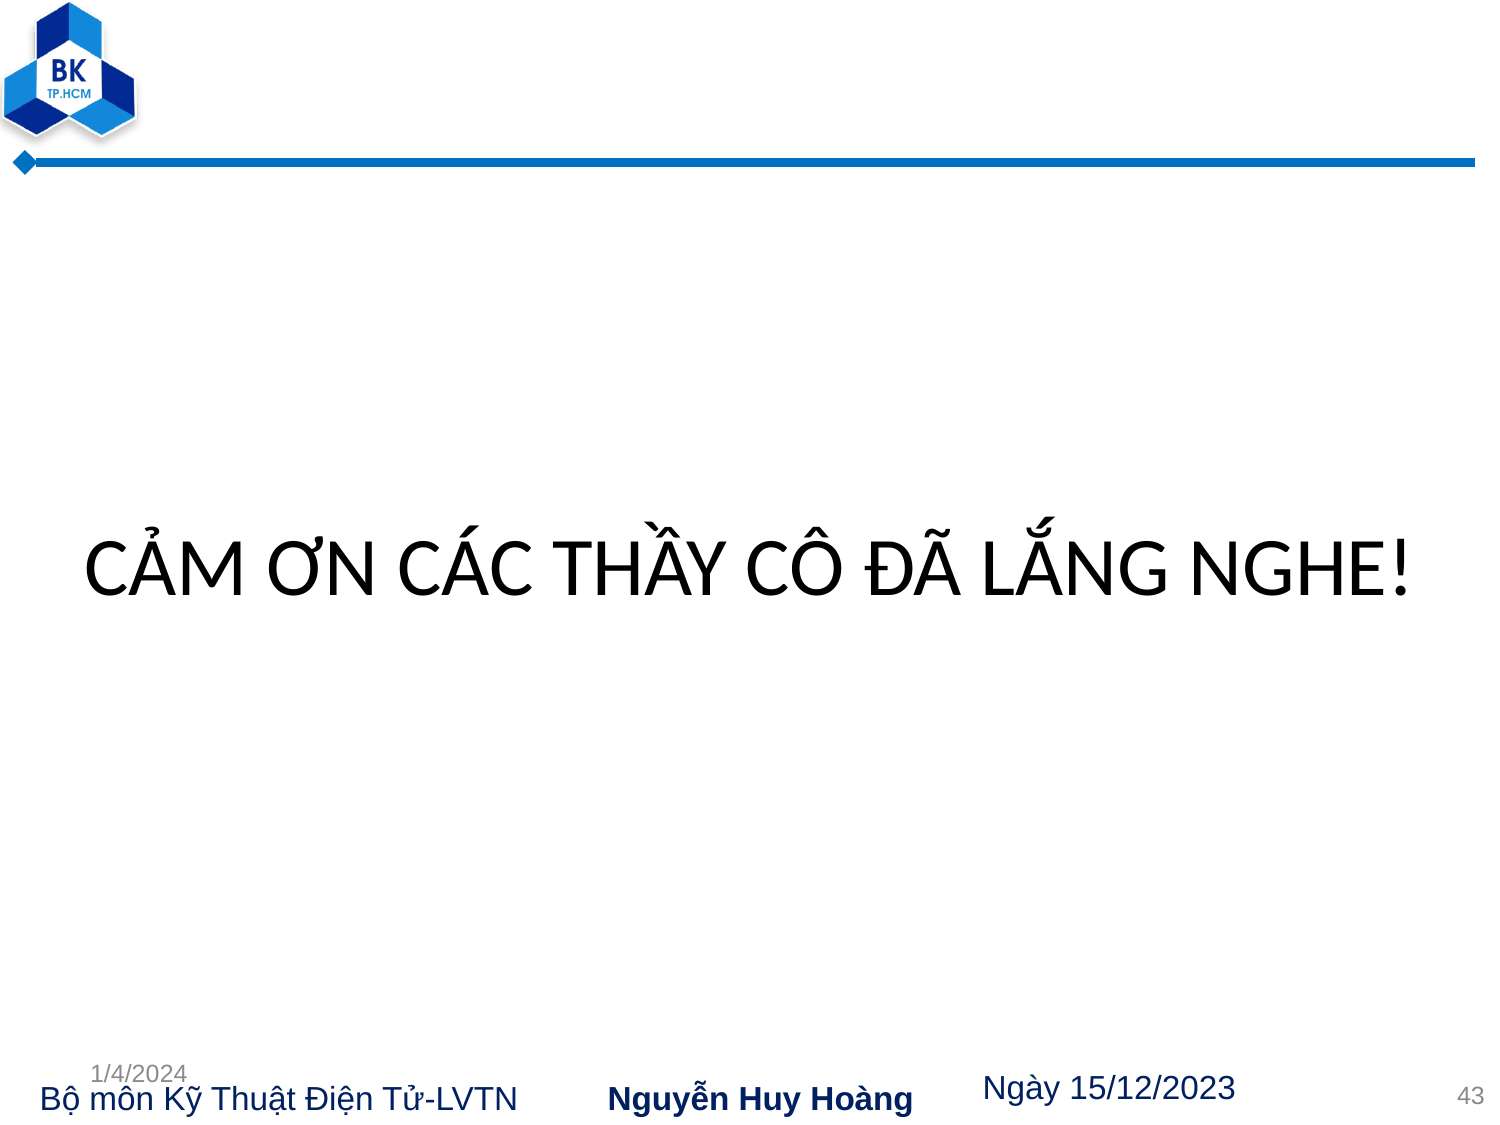

# CẢM ƠN CÁC THẦY CÔ ĐÃ LẮNG NGHE!
1/4/2024

43